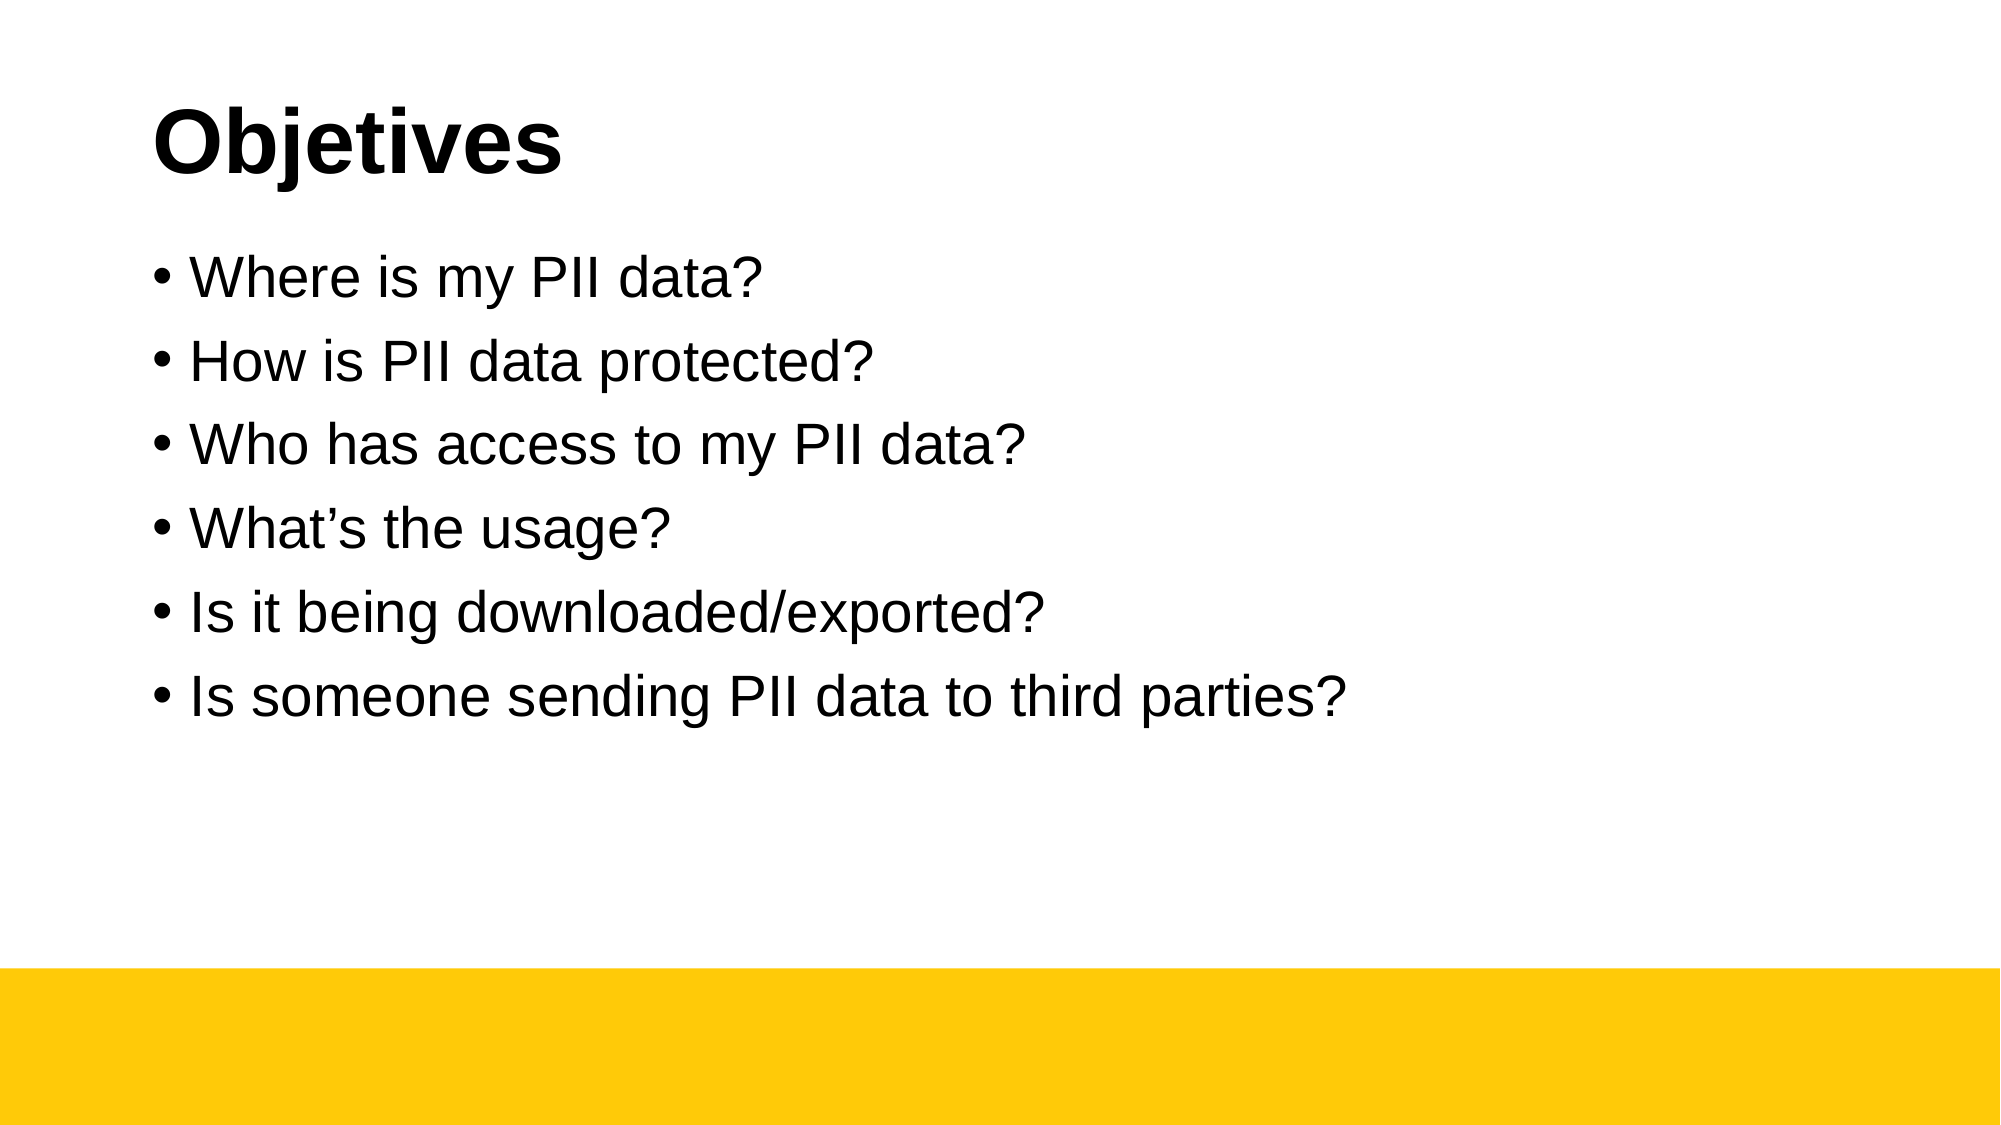

# Objetives
Where is my PII data?
How is PII data protected?
Who has access to my PII data?
What’s the usage?
Is it being downloaded/exported?
Is someone sending PII data to third parties?